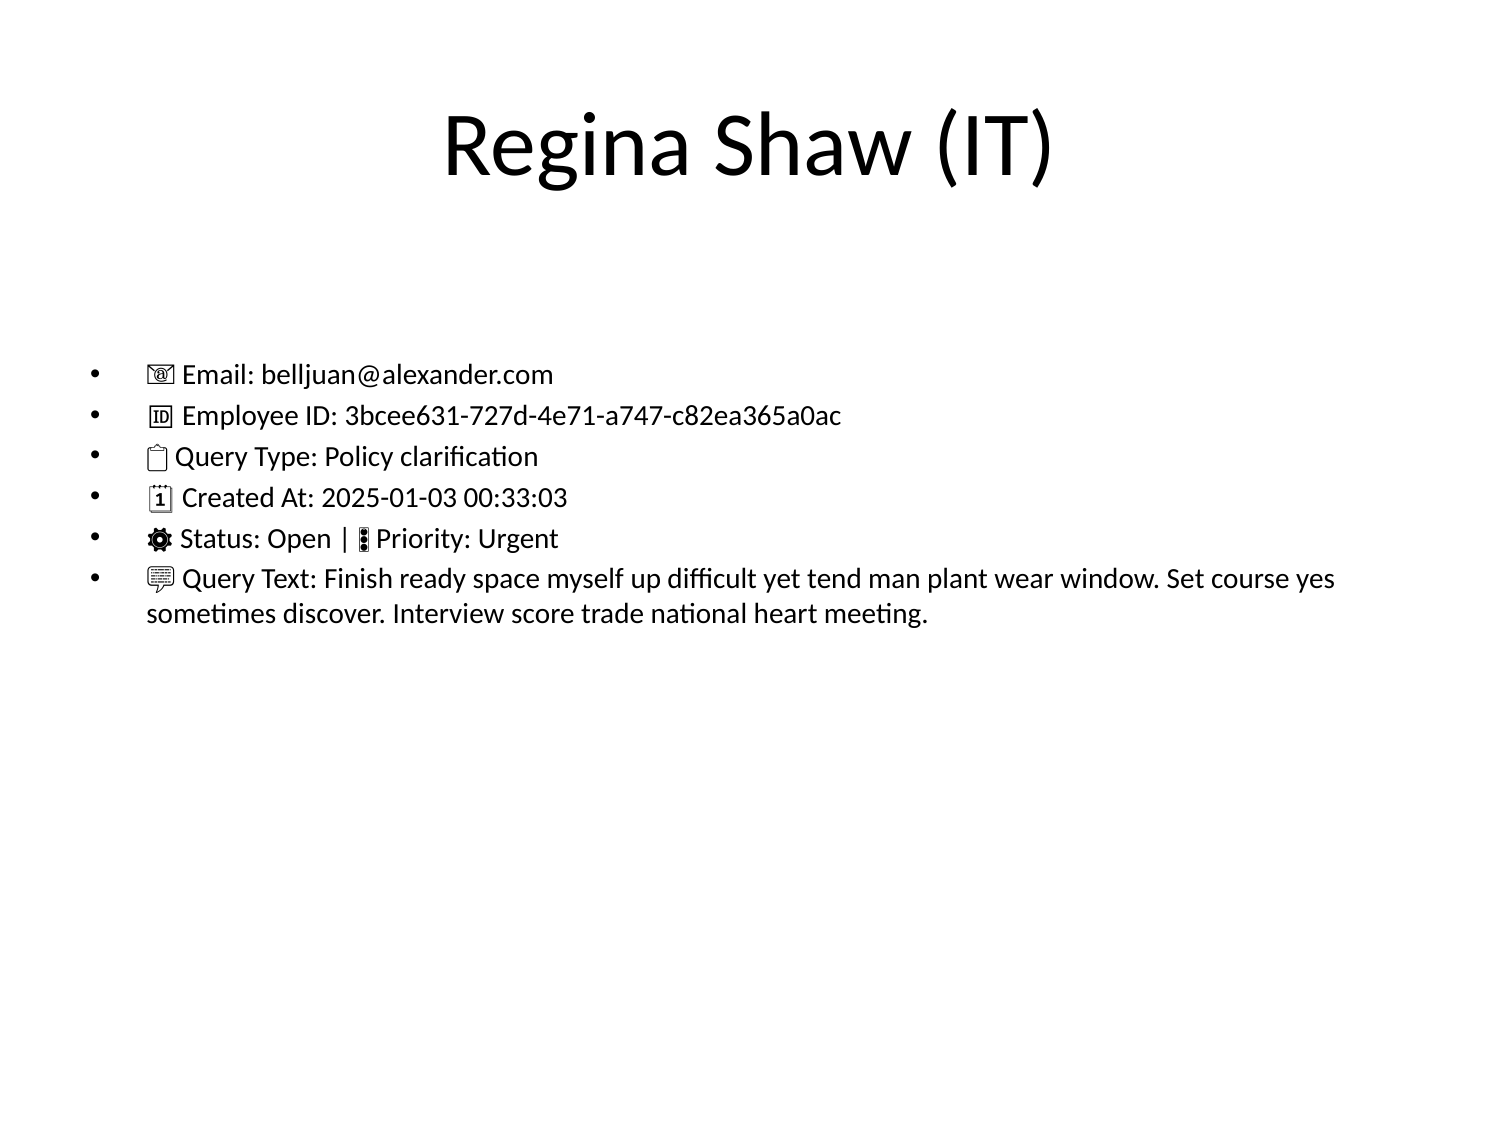

# Regina Shaw (IT)

📧 Email: belljuan@alexander.com
🆔 Employee ID: 3bcee631-727d-4e71-a747-c82ea365a0ac
📋 Query Type: Policy clarification
🗓 Created At: 2025-01-03 00:33:03
⚙ Status: Open | 🚦 Priority: Urgent
💬 Query Text: Finish ready space myself up difficult yet tend man plant wear window. Set course yes sometimes discover. Interview score trade national heart meeting.